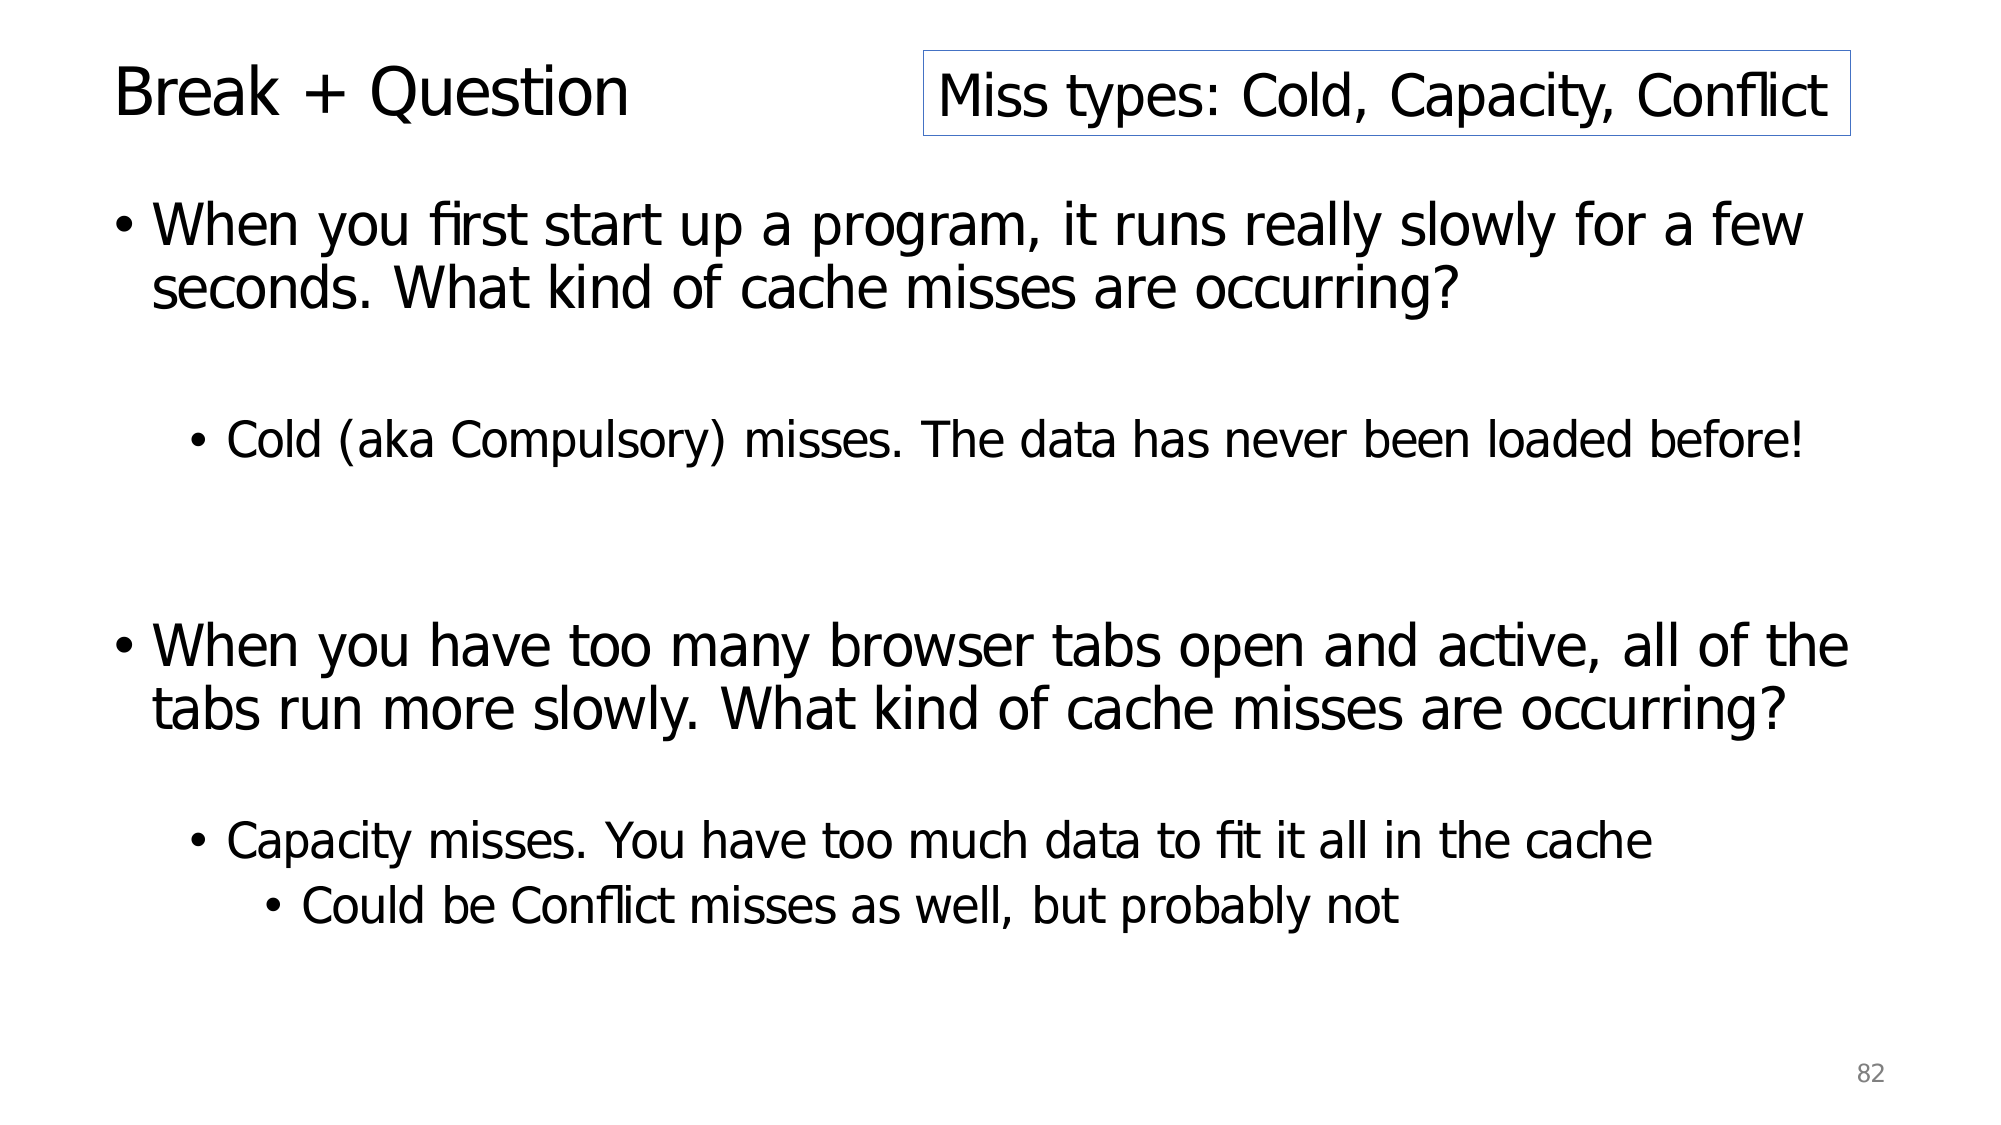

# Break + Question
Miss types: Cold, Capacity, Conflict
When you first start up a program, it runs really slowly for a few seconds. What kind of cache misses are occurring?

Cold (aka Compulsory) misses. The data has never been loaded before!

When you have too many browser tabs open and active, all of the tabs run more slowly. What kind of cache misses are occurring?
Capacity misses. You have too much data to fit it all in the cache
Could be Conflict misses as well, but probably not
82